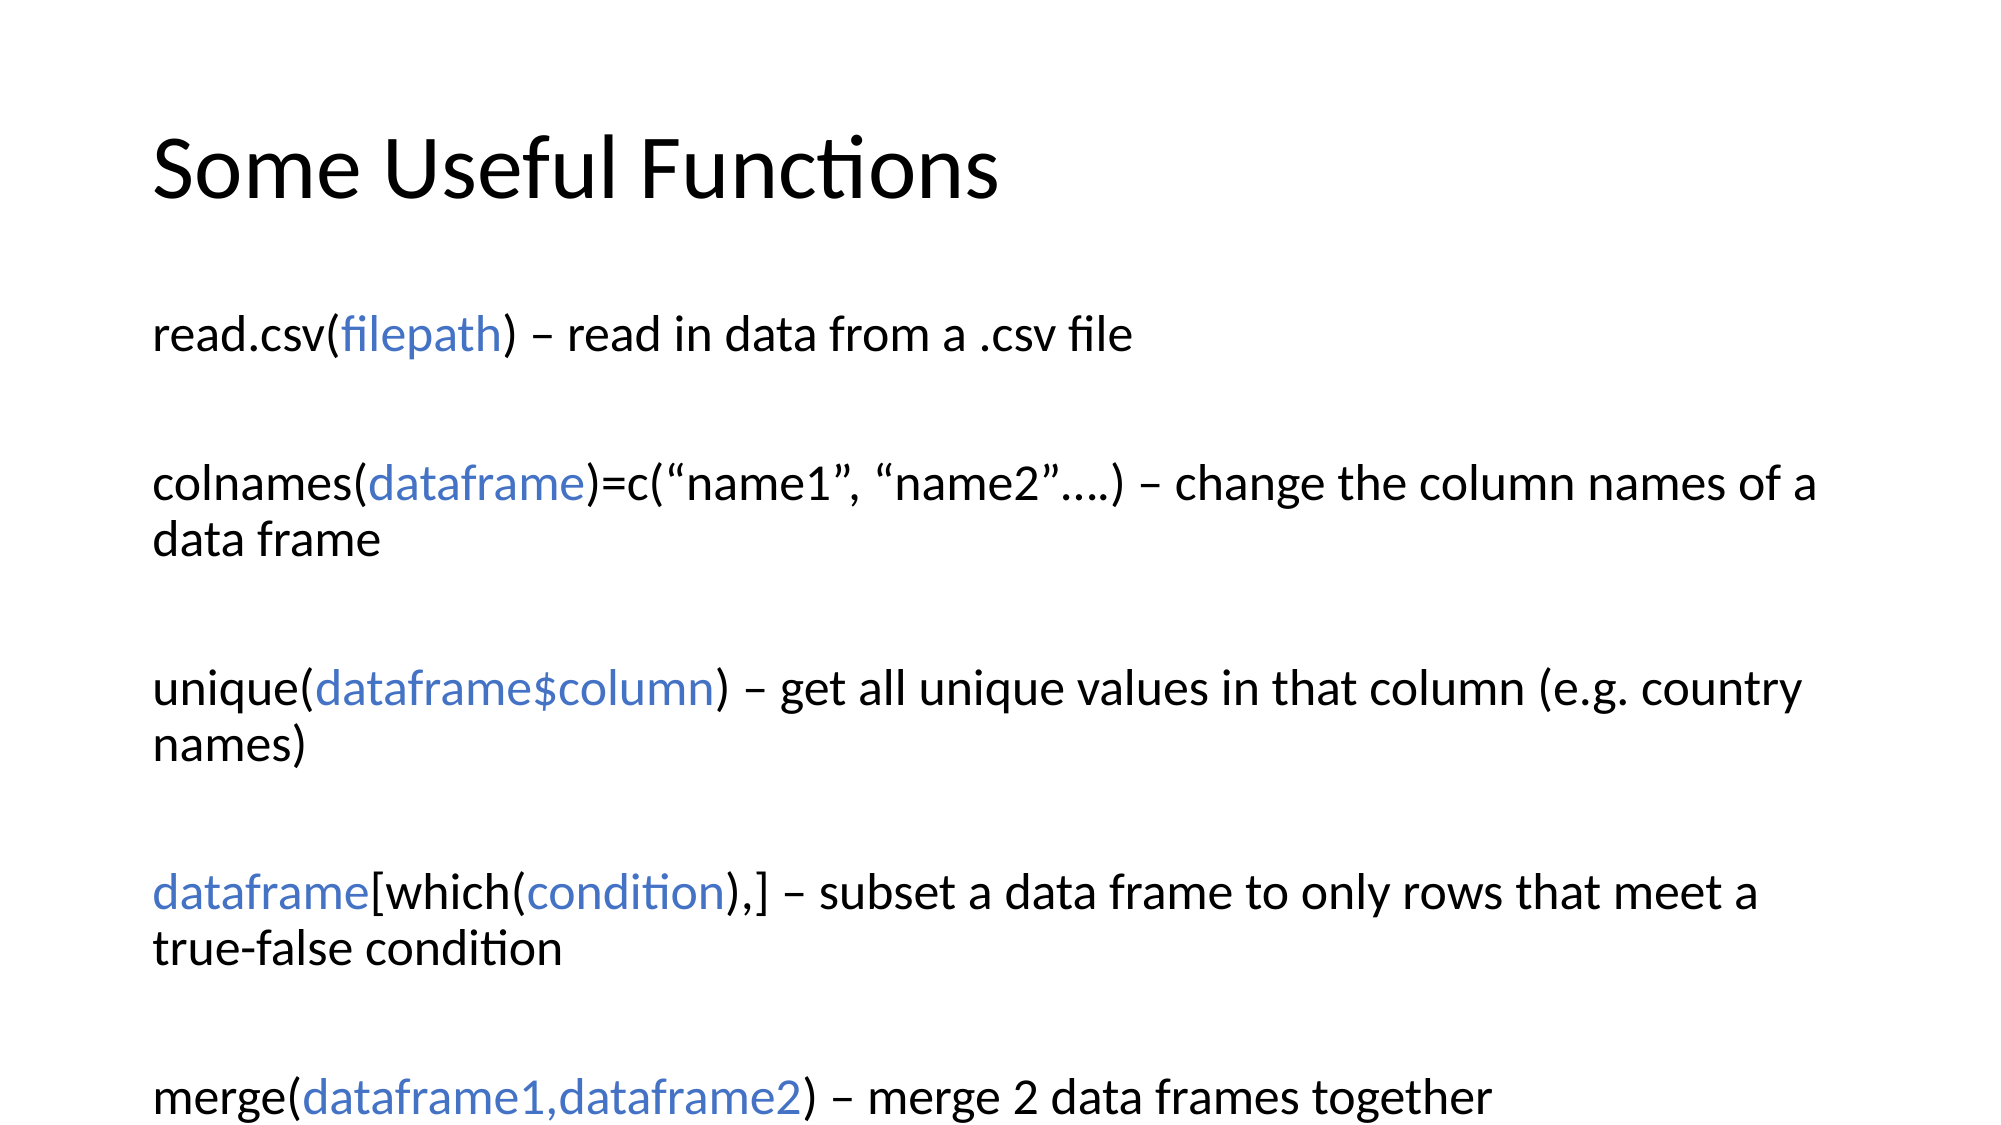

# Some Useful Functions
read.csv(filepath) – read in data from a .csv file

colnames(dataframe)=c(“name1”, “name2”….) – change the column names of a data frame

unique(dataframe$column) – get all unique values in that column (e.g. country names)

dataframe[which(condition),] – subset a data frame to only rows that meet a true-false condition

merge(dataframe1,dataframe2) – merge 2 data frames together